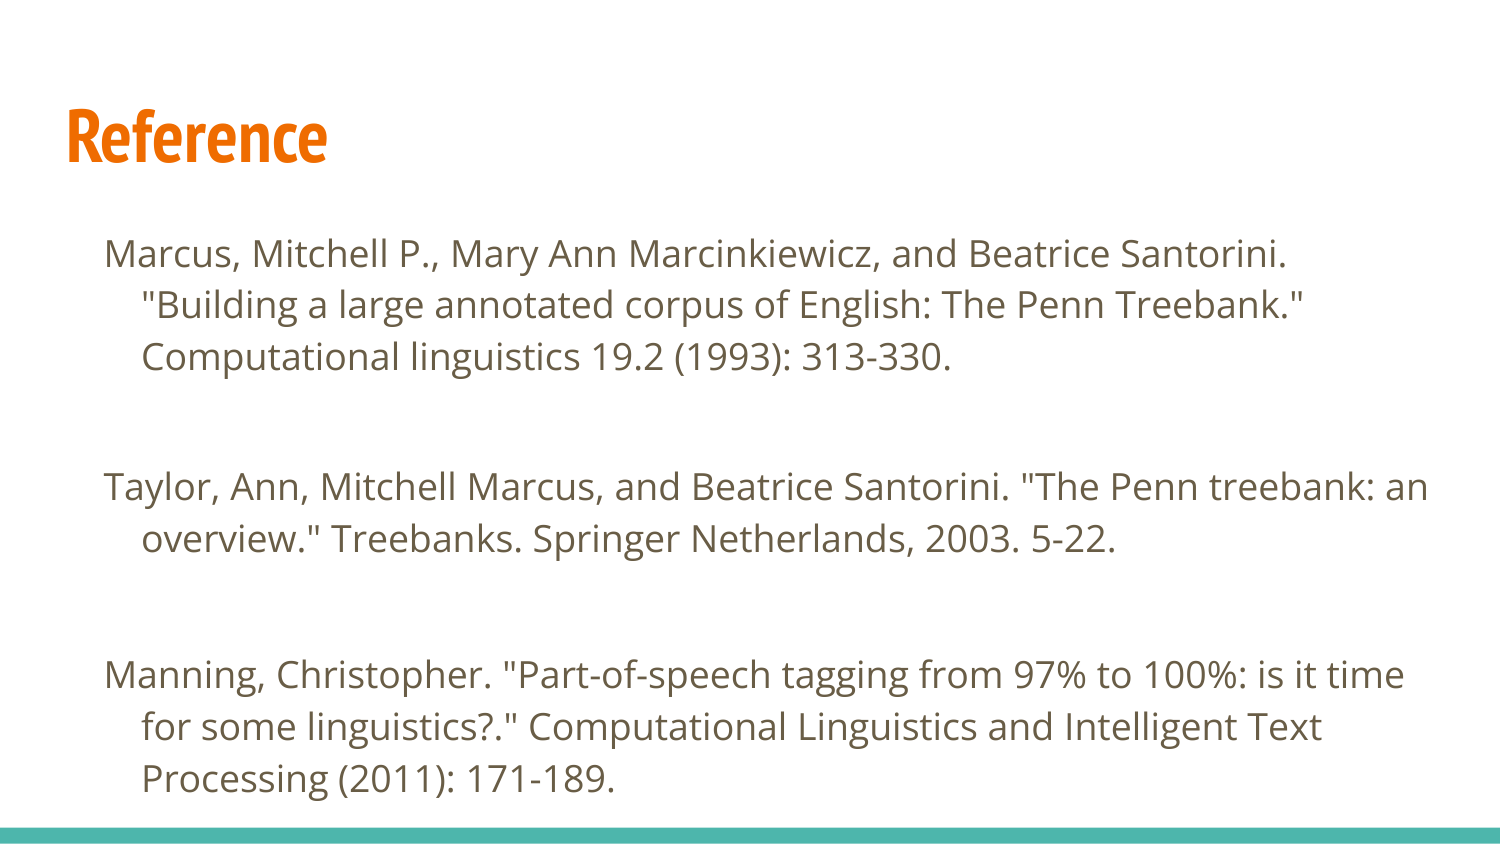

# Reference
Marcus, Mitchell P., Mary Ann Marcinkiewicz, and Beatrice Santorini. "Building a large annotated corpus of English: The Penn Treebank." Computational linguistics 19.2 (1993): 313-330.
Taylor, Ann, Mitchell Marcus, and Beatrice Santorini. "The Penn treebank: an overview." Treebanks. Springer Netherlands, 2003. 5-22.
Manning, Christopher. "Part-of-speech tagging from 97% to 100%: is it time for some linguistics?." Computational Linguistics and Intelligent Text Processing (2011): 171-189.